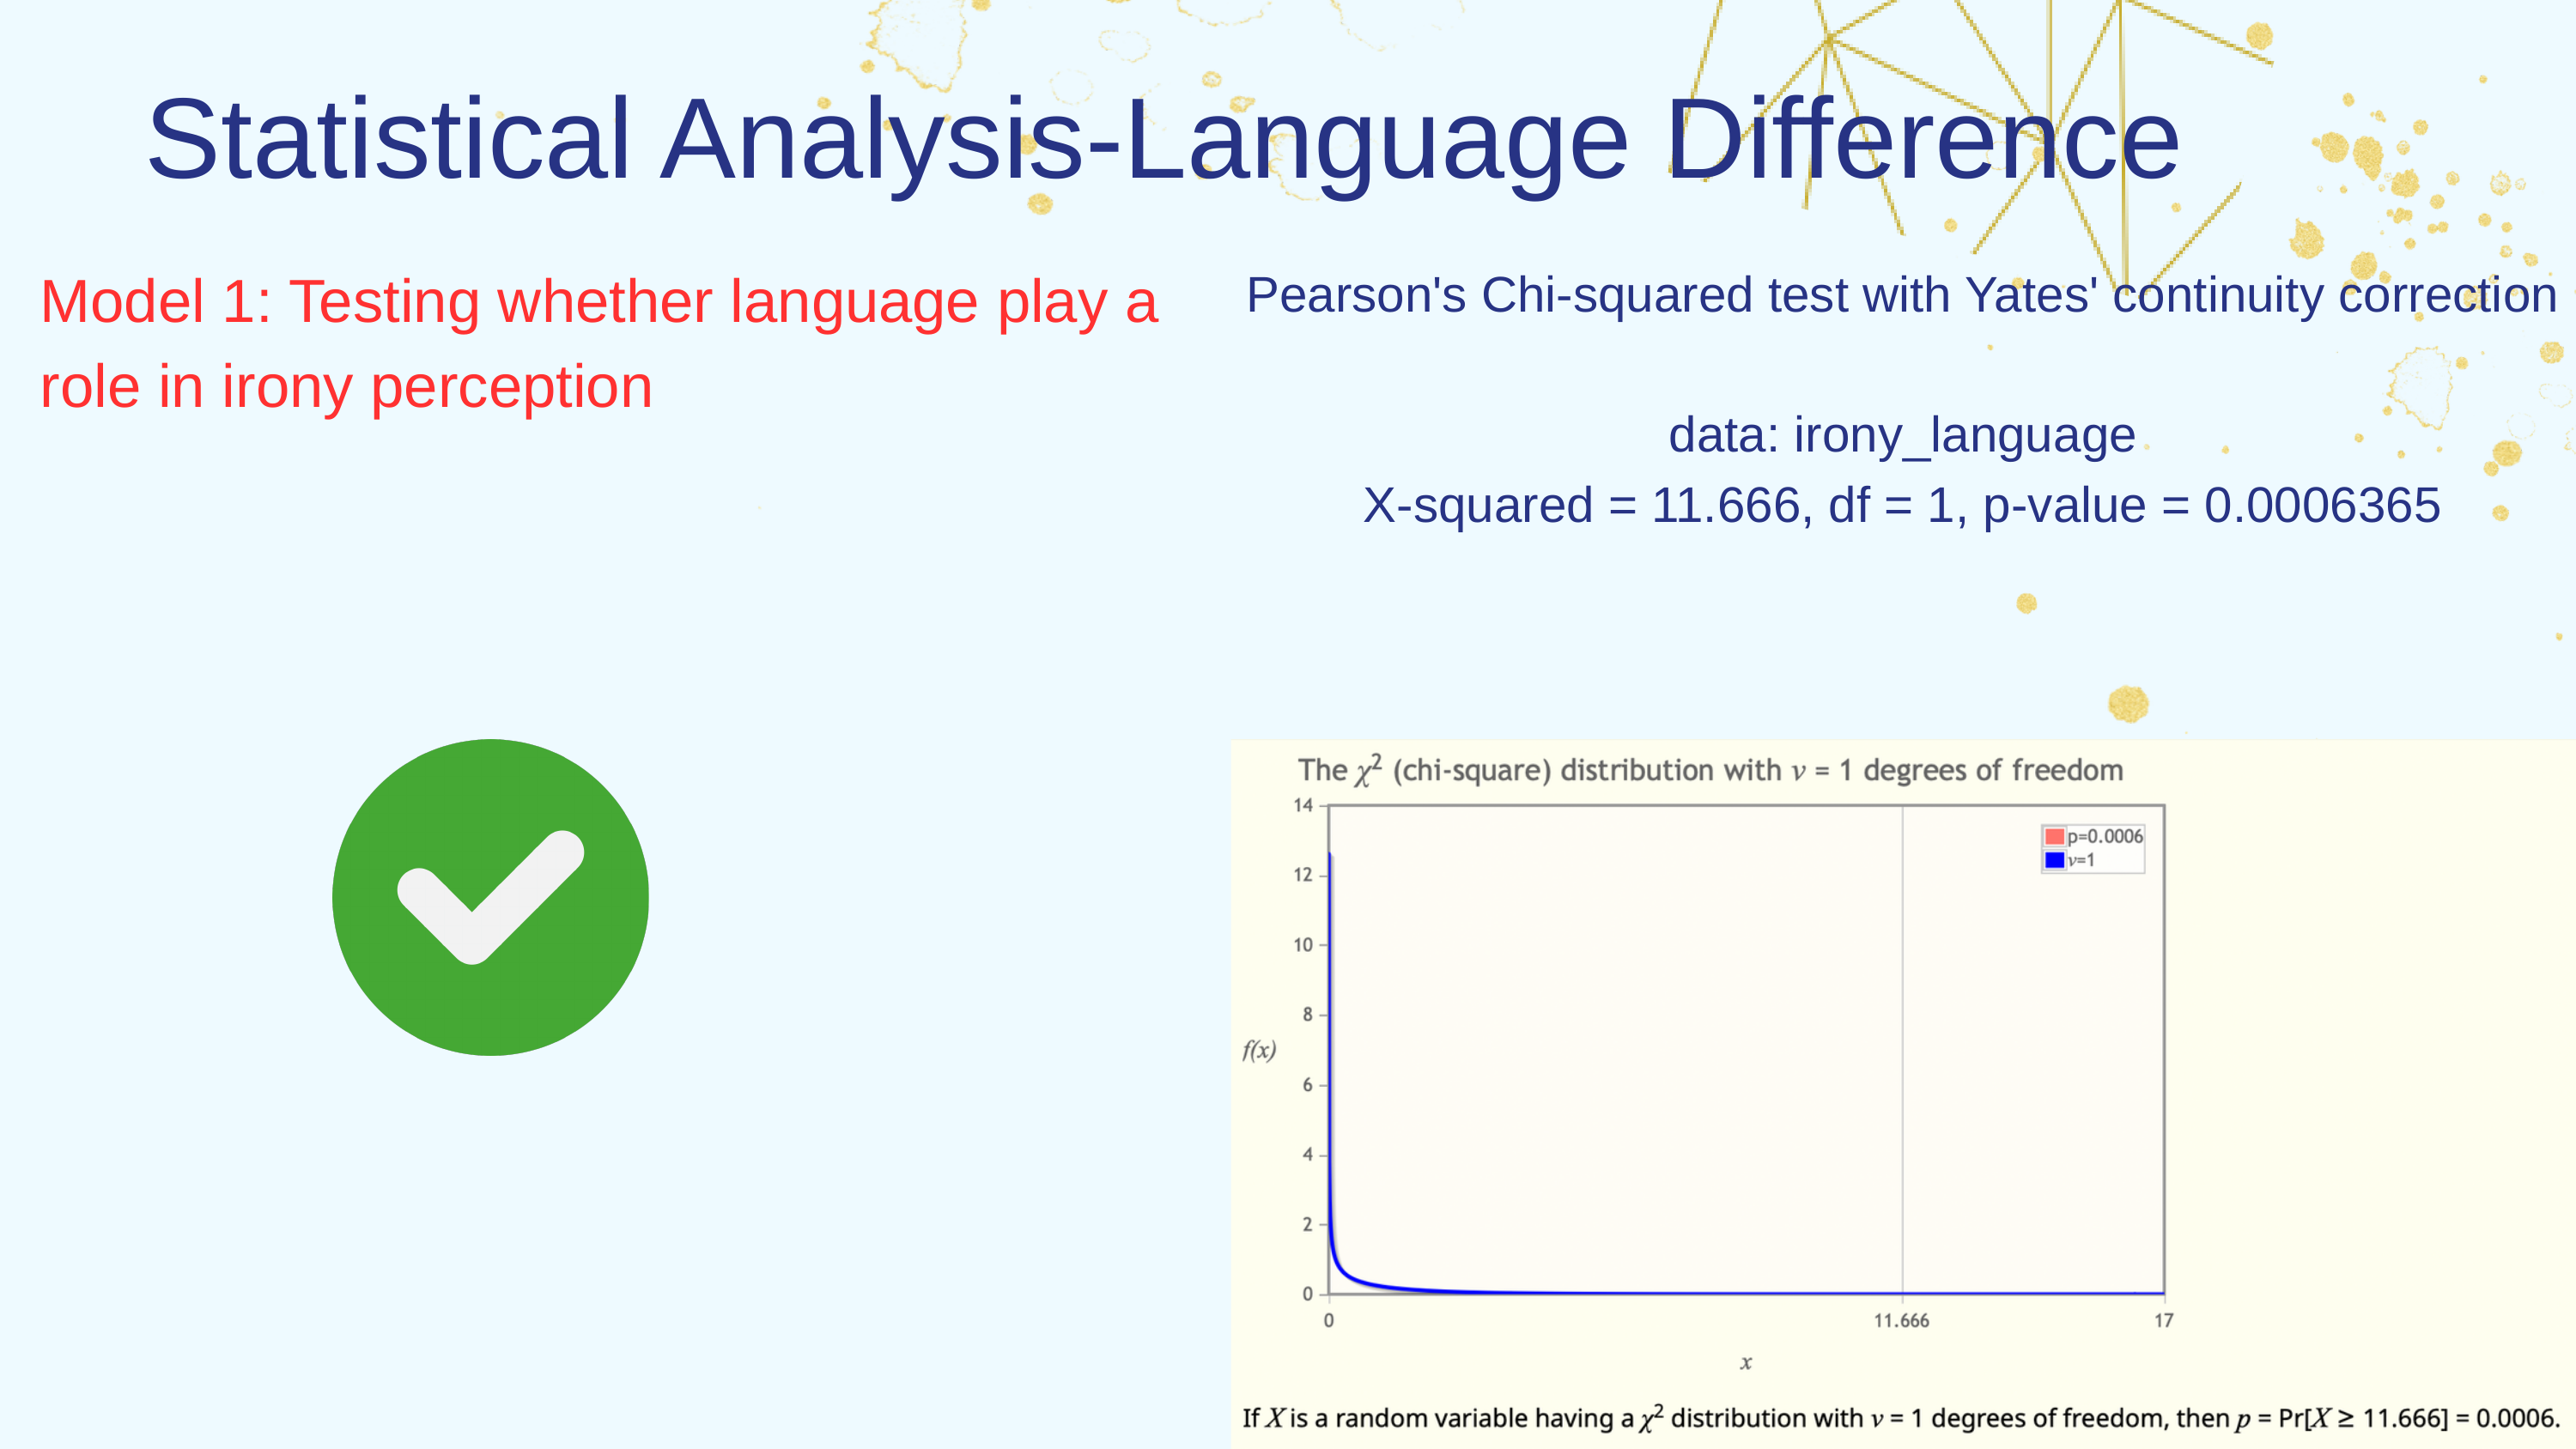

Statistical Analysis-Language Difference
Model 1: Testing whether language play a role in irony perception
Pearson's Chi-squared test with Yates' continuity correction

data: irony_language
X-squared = 11.666, df = 1, p-value = 0.0006365